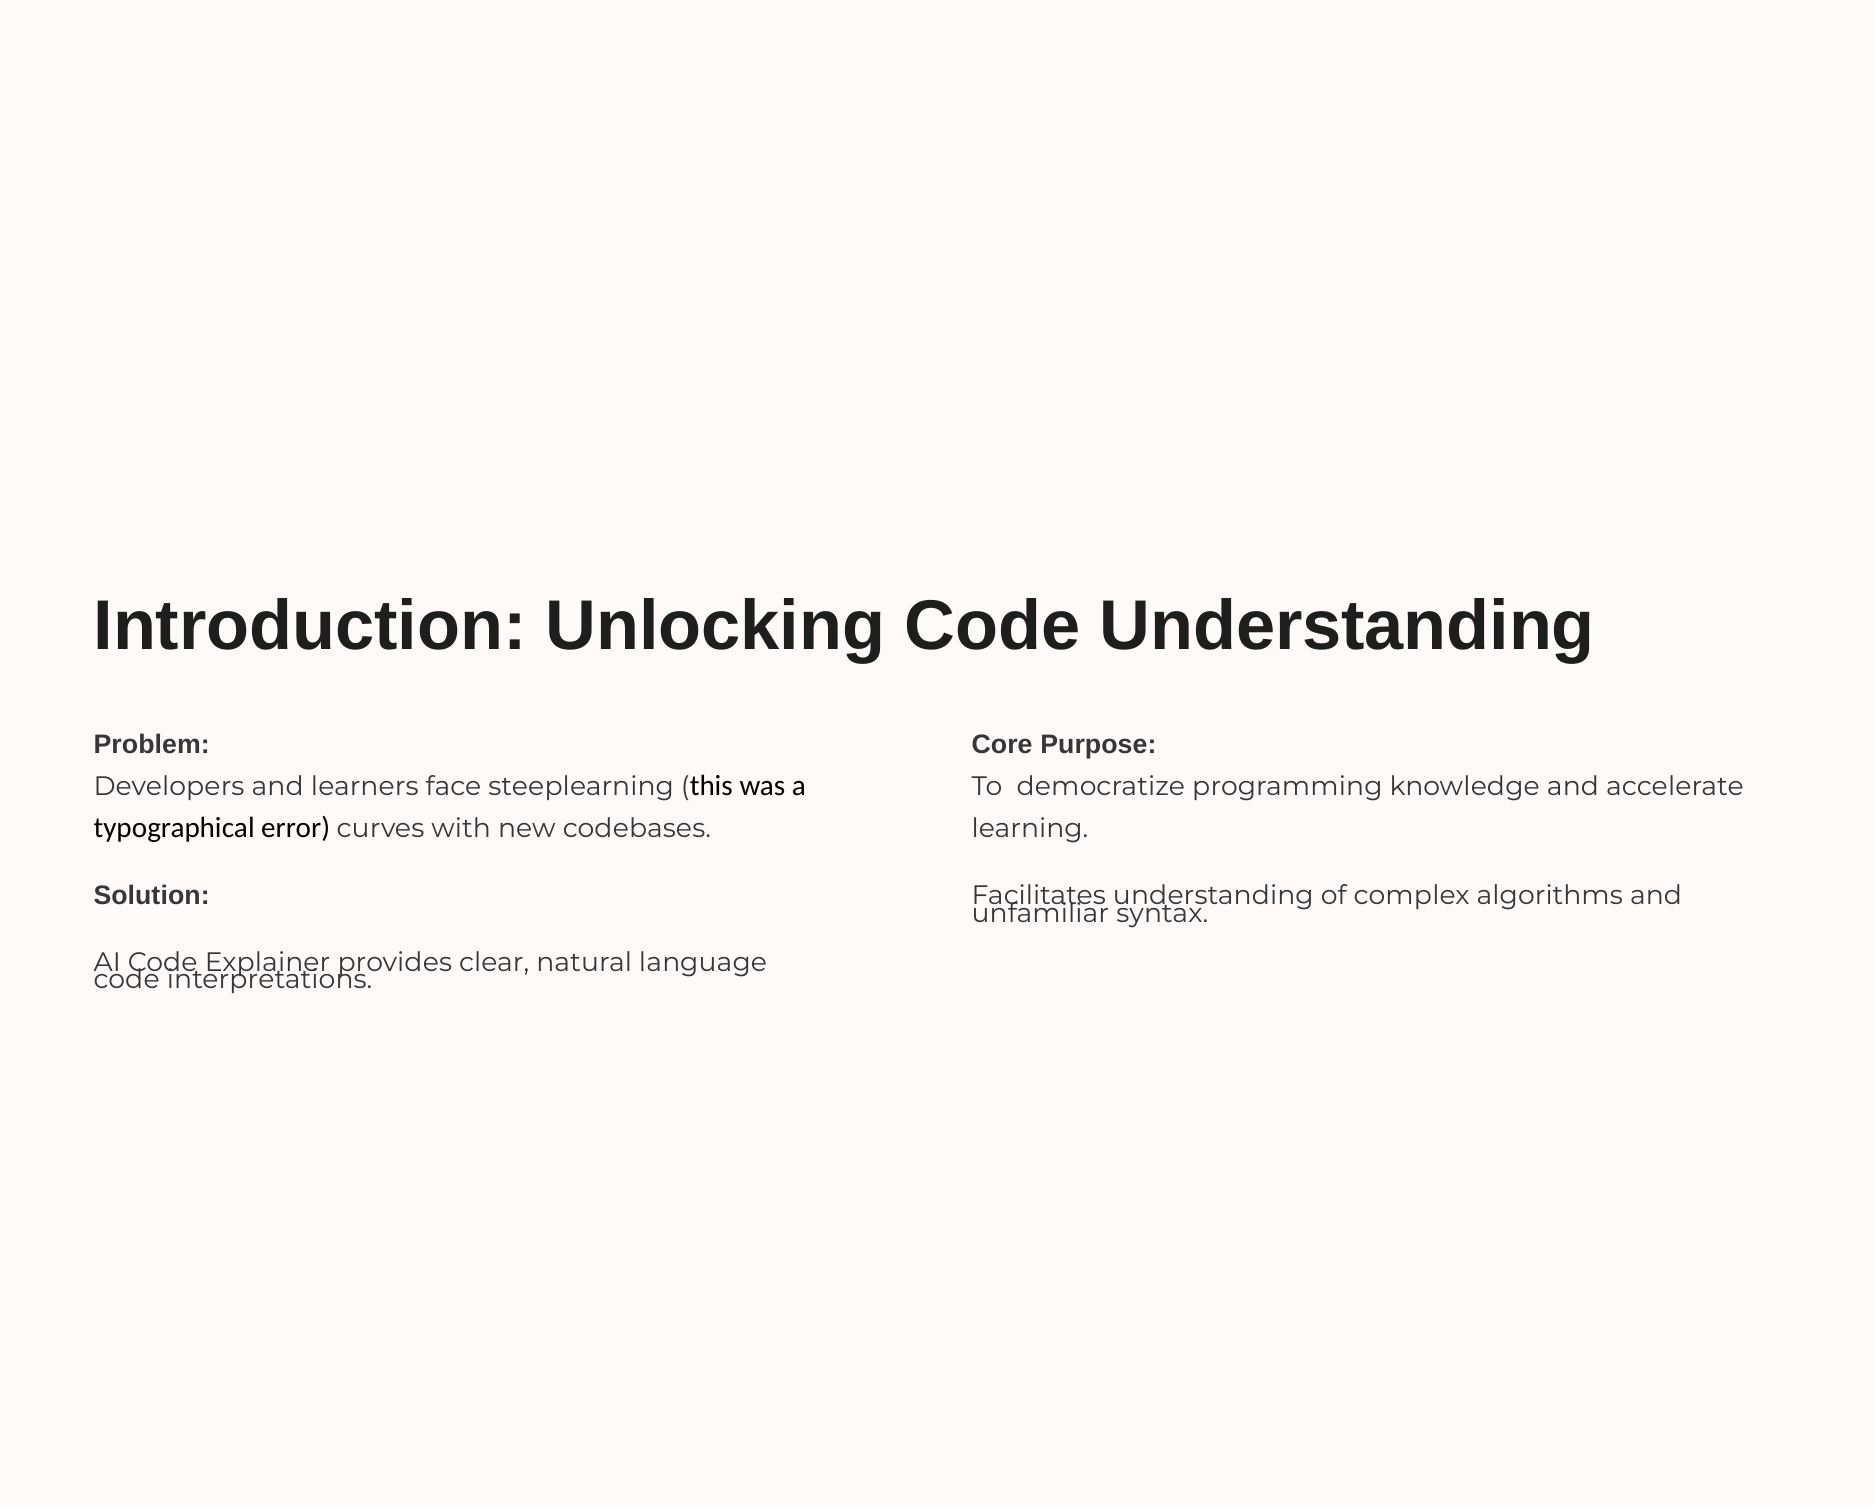

Introduction: Unlocking Code Understanding

Problem:
Developers and learners face steeplearning (this was a typographical error) curves with new codebases.
Solution:
AI Code Explainer provides clear, natural language
code interpretations.
Core Purpose:
To  democratize programming knowledge and accelerate learning.
Facilitates understanding of complex algorithms and
unfamiliar syntax.